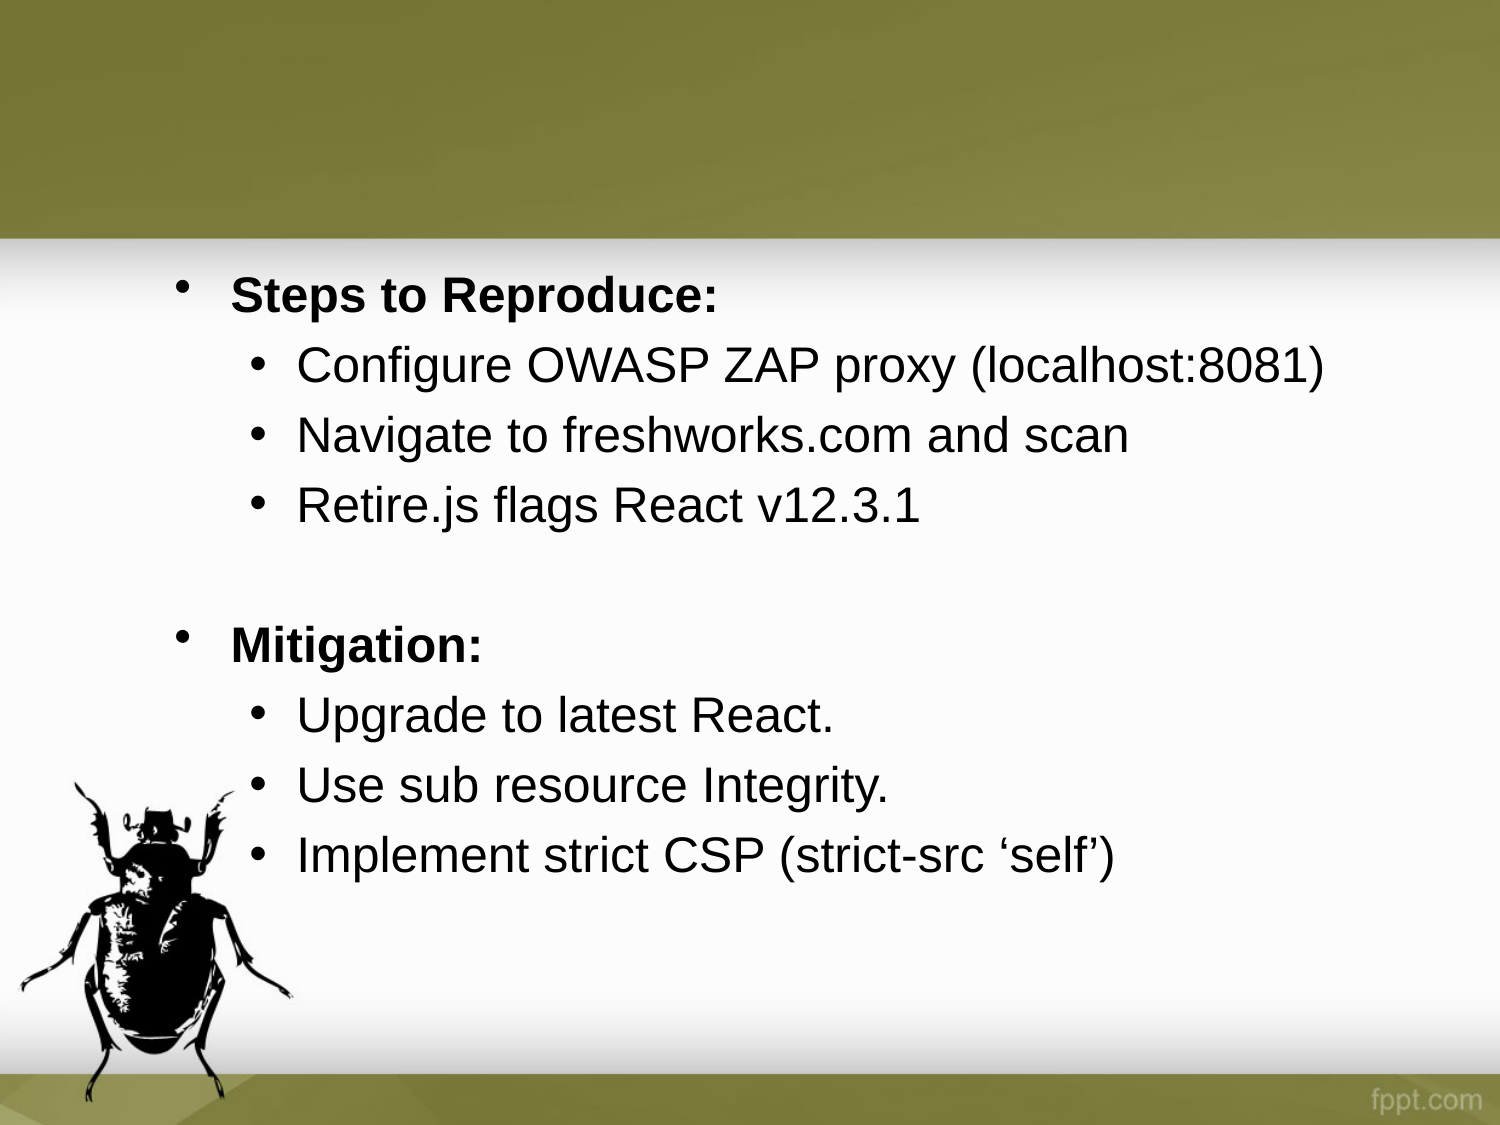

Steps to Reproduce:
Configure OWASP ZAP proxy (localhost:8081)
Navigate to freshworks.com and scan
Retire.js flags React v12.3.1

Mitigation:
Upgrade to latest React.
Use sub resource Integrity.
Implement strict CSP (strict-src ‘self’)